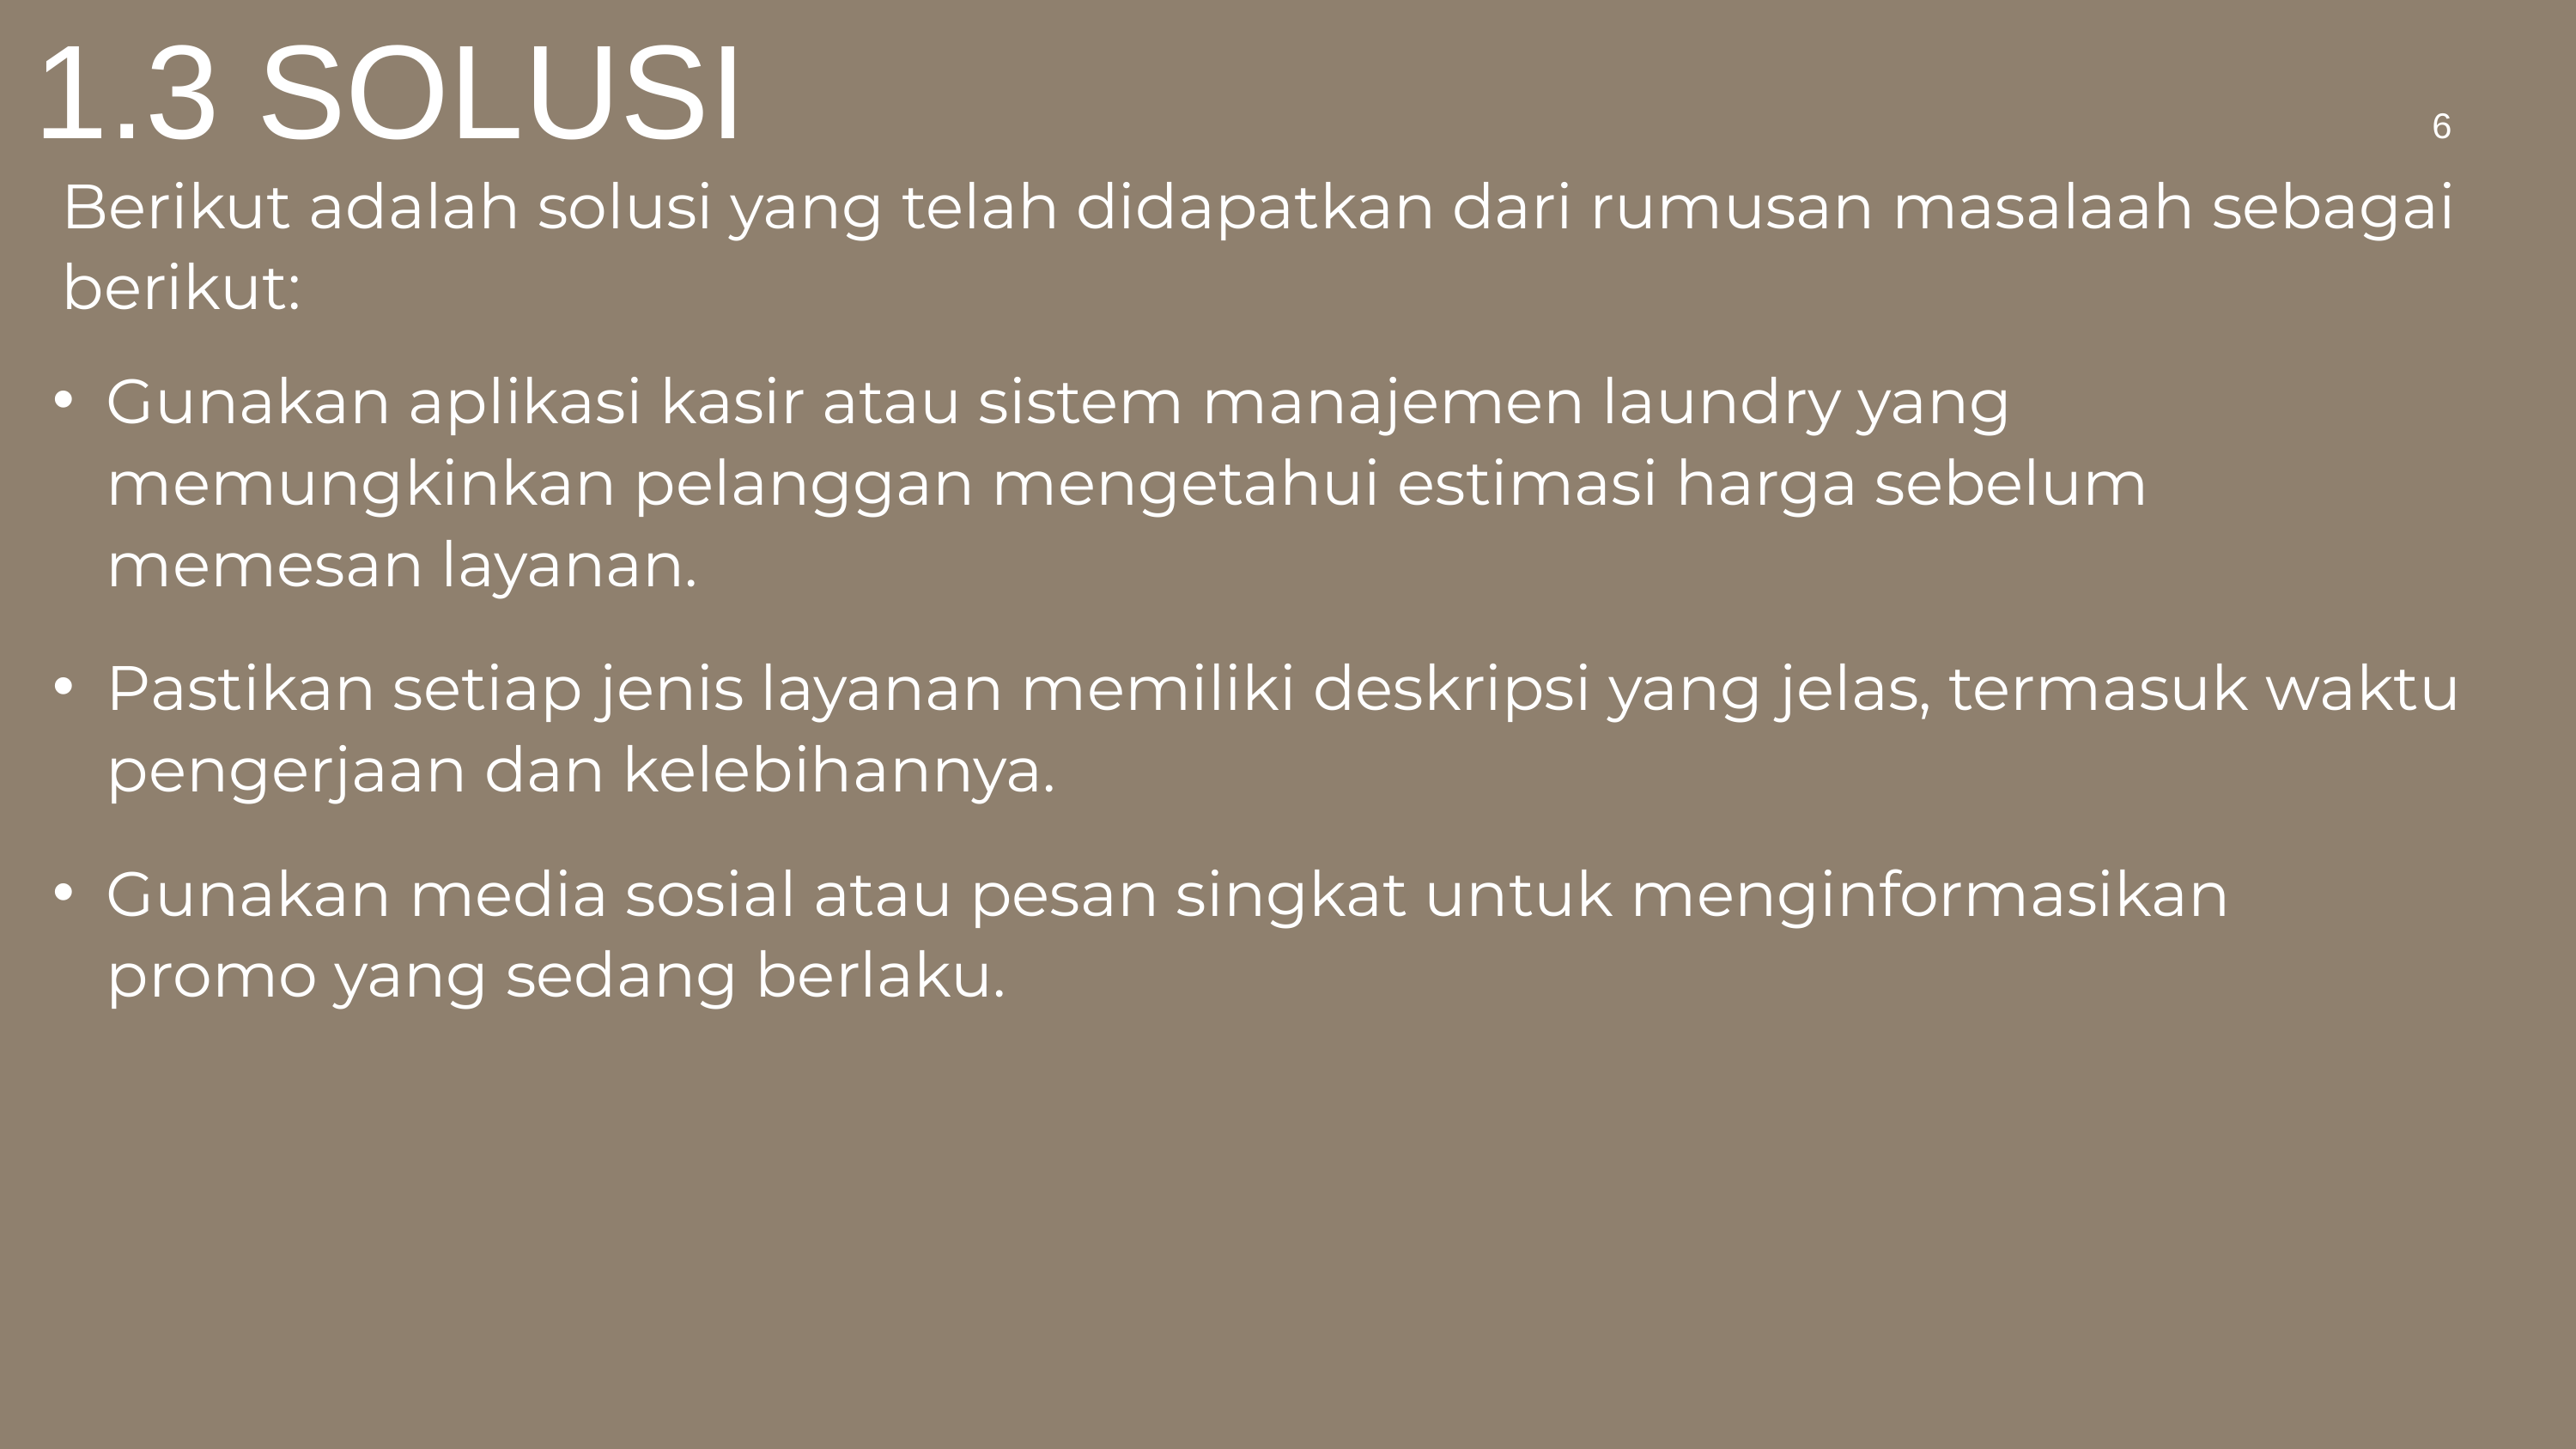

1.3 SOLUSI
6
Berikut adalah solusi yang telah didapatkan dari rumusan masalaah sebagai berikut:
Gunakan aplikasi kasir atau sistem manajemen laundry yang memungkinkan pelanggan mengetahui estimasi harga sebelum memesan layanan.
Pastikan setiap jenis layanan memiliki deskripsi yang jelas, termasuk waktu pengerjaan dan kelebihannya.
Gunakan media sosial atau pesan singkat untuk menginformasikan promo yang sedang berlaku.